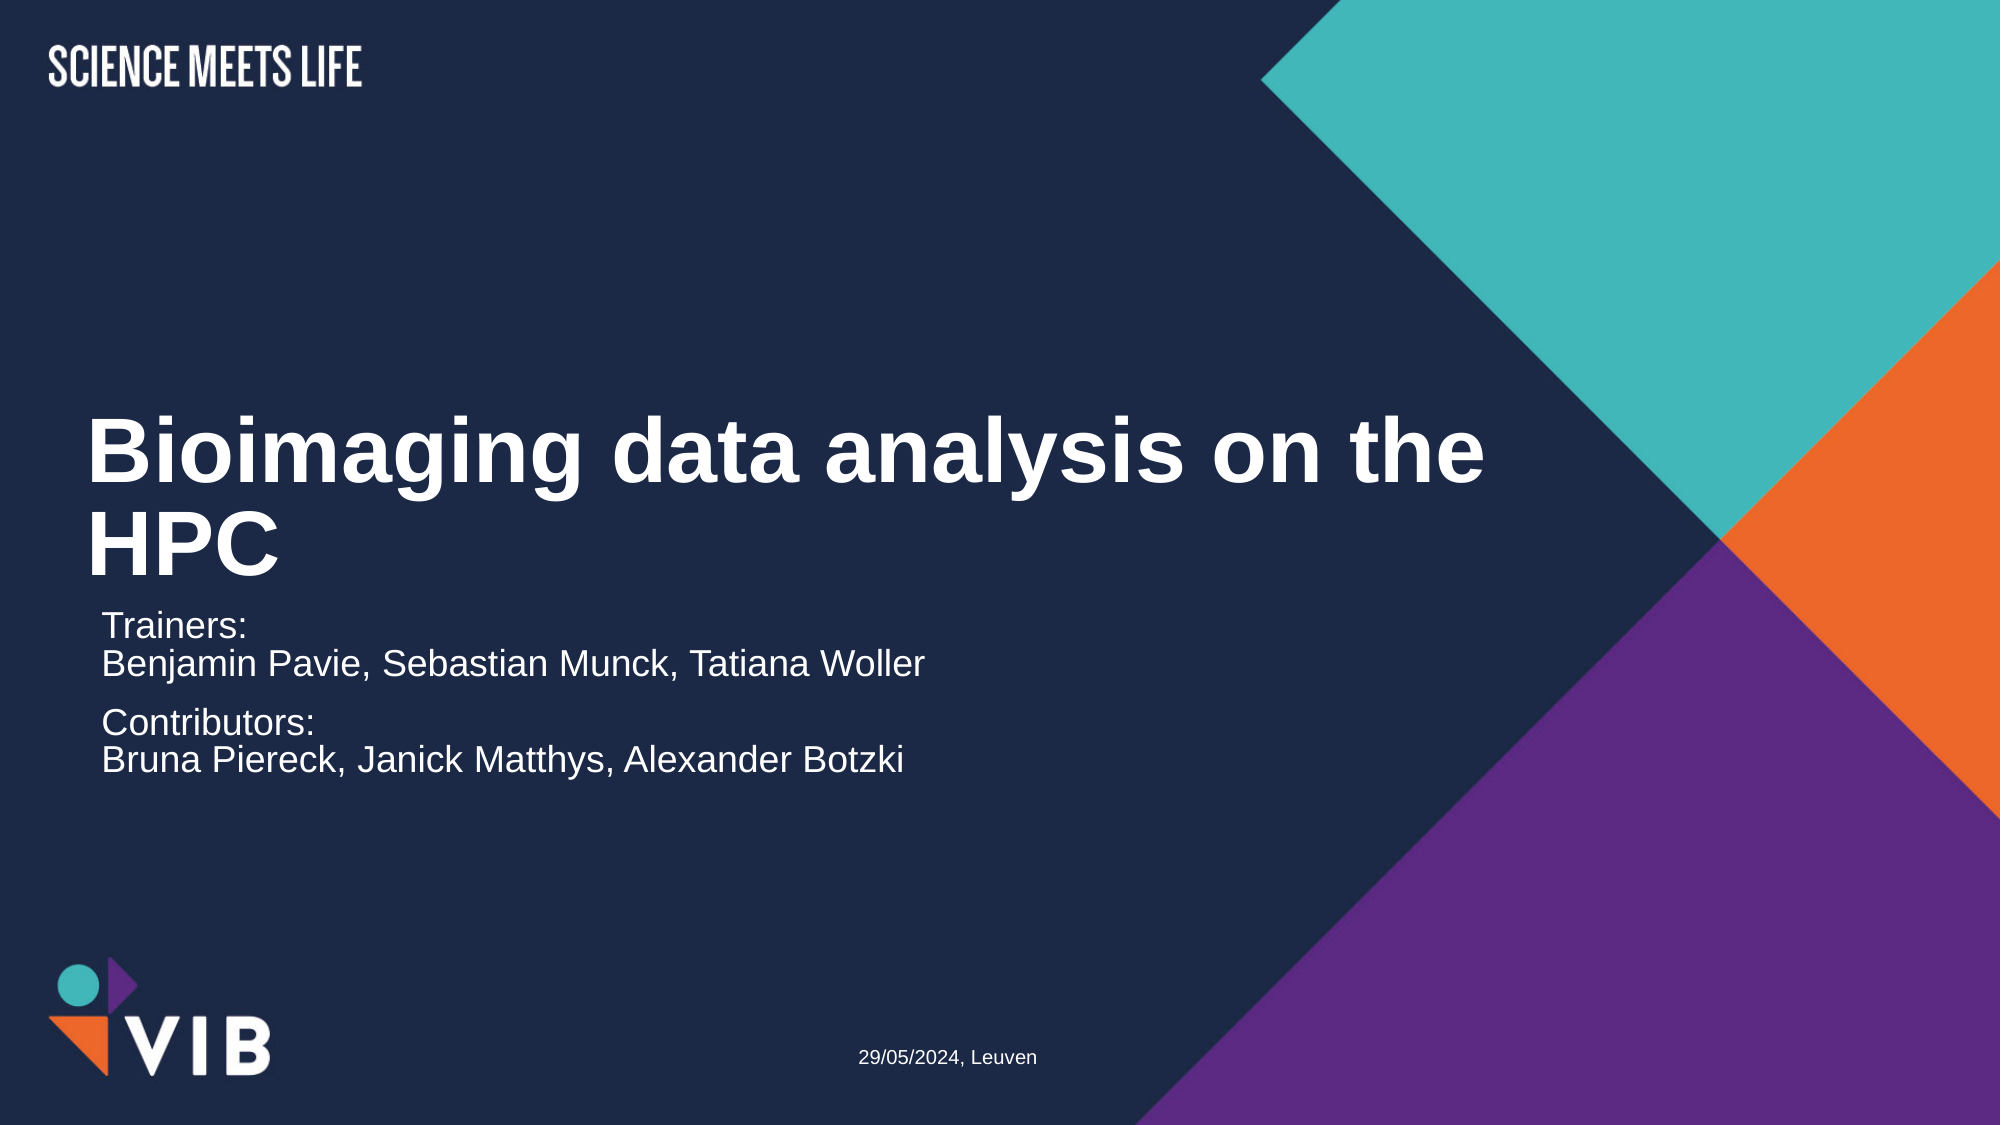

# Bioimaging data analysis on the HPC
Trainers:
Benjamin Pavie, Sebastian Munck, Tatiana Woller
Contributors:
Bruna Piereck, Janick Matthys, Alexander Botzki
29/05/2024, Leuven